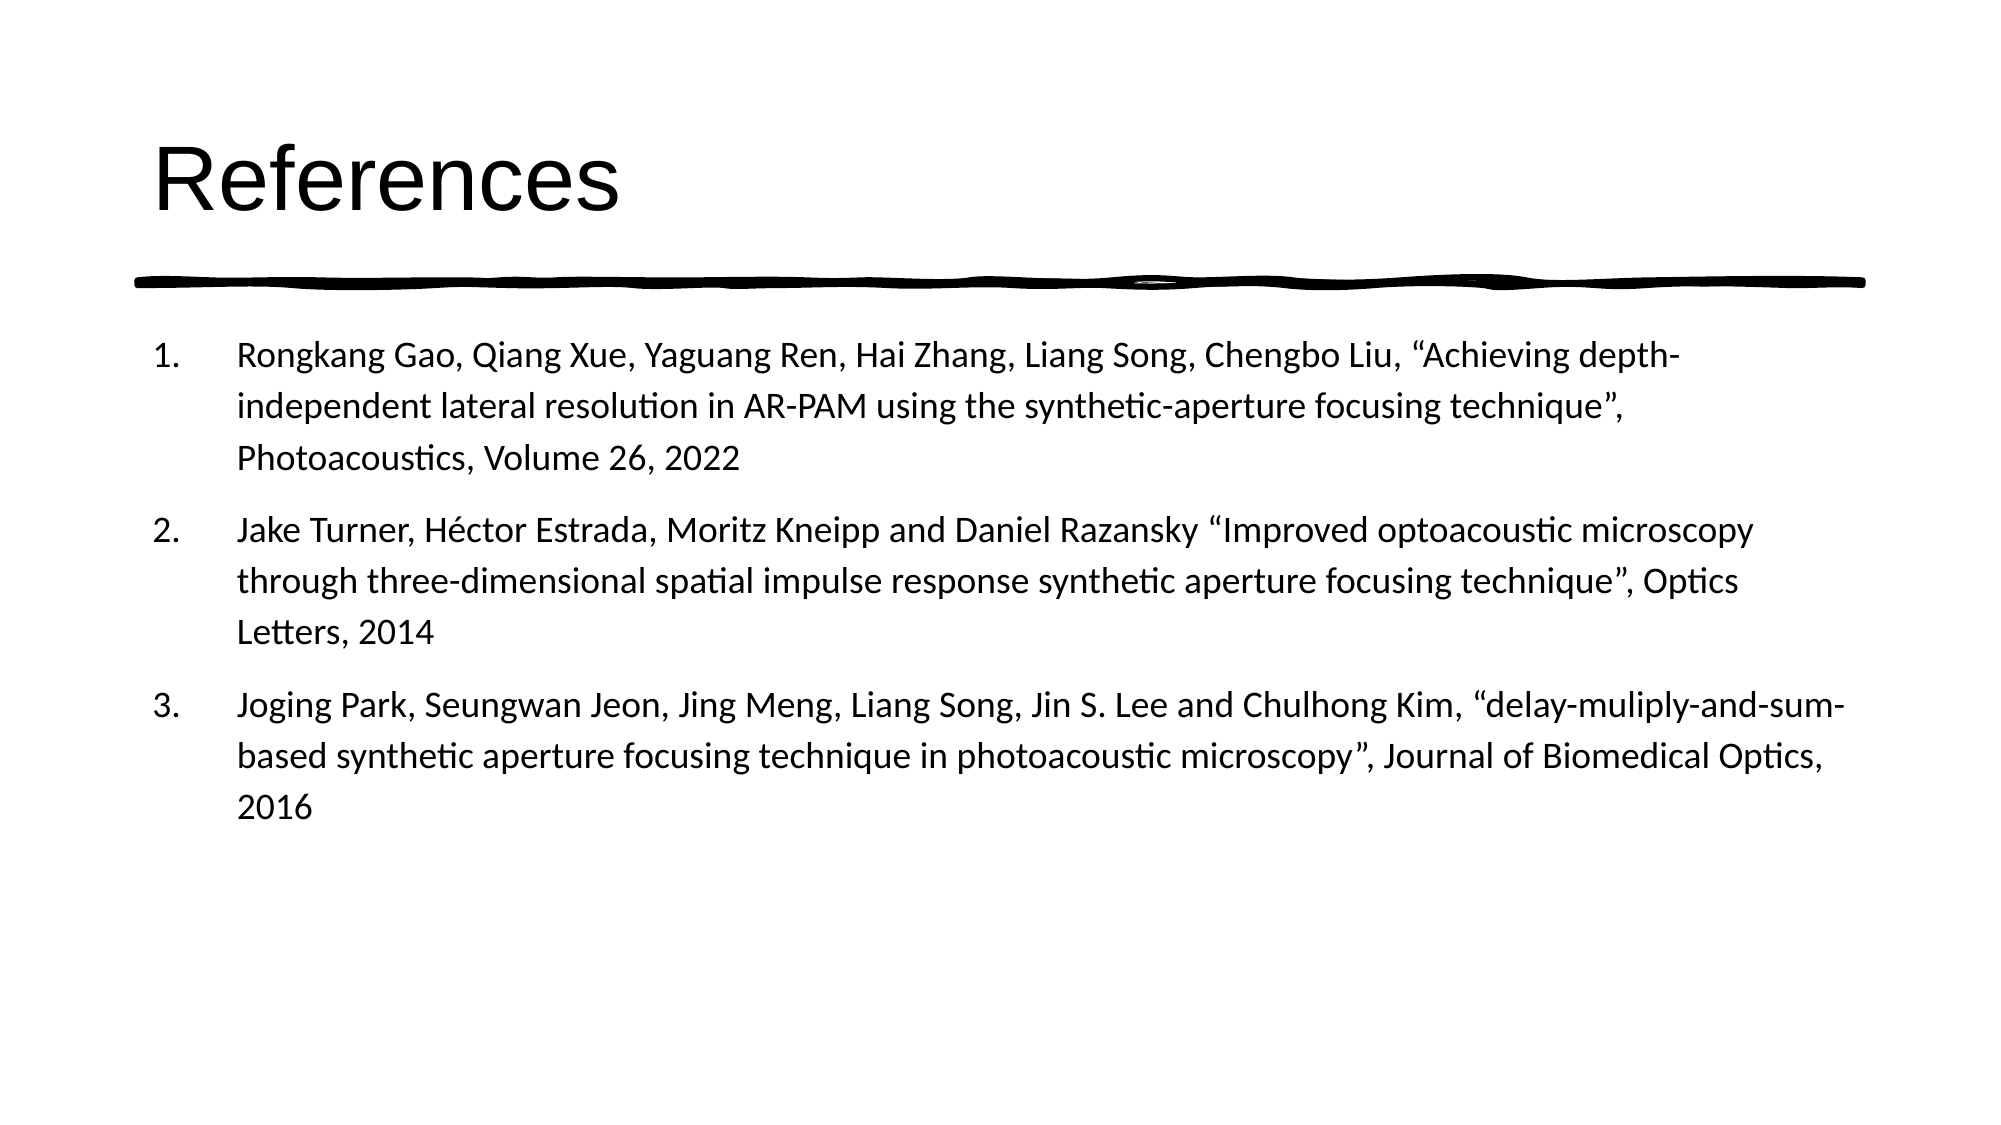

# References
Rongkang Gao, Qiang Xue, Yaguang Ren, Hai Zhang, Liang Song, Chengbo Liu, “Achieving depth-independent lateral resolution in AR-PAM using the synthetic-aperture focusing technique”, Photoacoustics, Volume 26, 2022
Jake Turner, Héctor Estrada, Moritz Kneipp and Daniel Razansky “Improved optoacoustic microscopy through three-dimensional spatial impulse response synthetic aperture focusing technique”, Optics Letters, 2014
Joging Park, Seungwan Jeon, Jing Meng, Liang Song, Jin S. Lee and Chulhong Kim, “delay-muliply-and-sum-based synthetic aperture focusing technique in photoacoustic microscopy”, Journal of Biomedical Optics, 2016